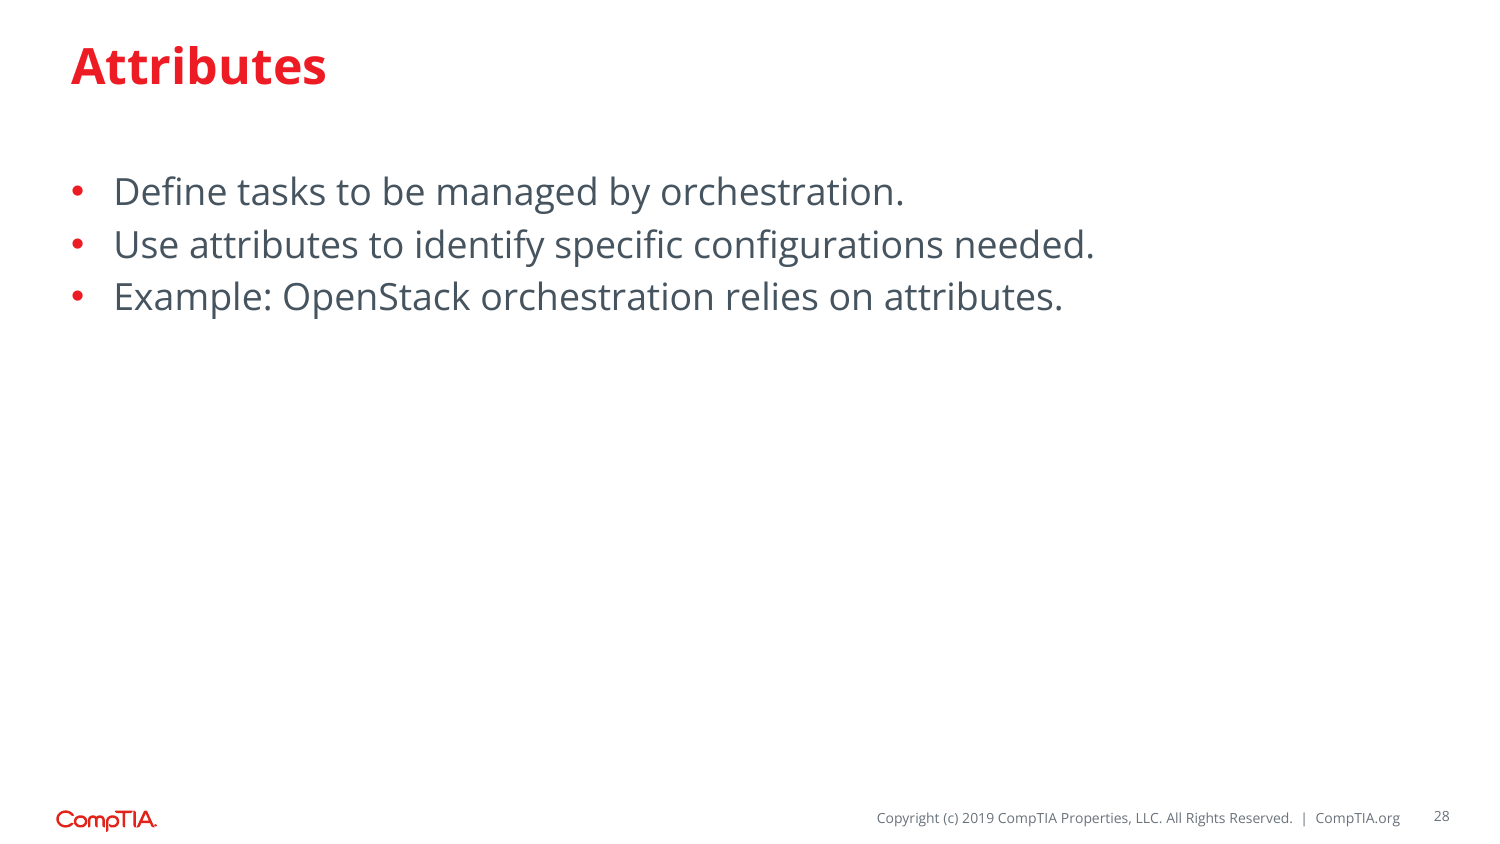

# Attributes
Define tasks to be managed by orchestration.
Use attributes to identify specific configurations needed.
Example: OpenStack orchestration relies on attributes.
28